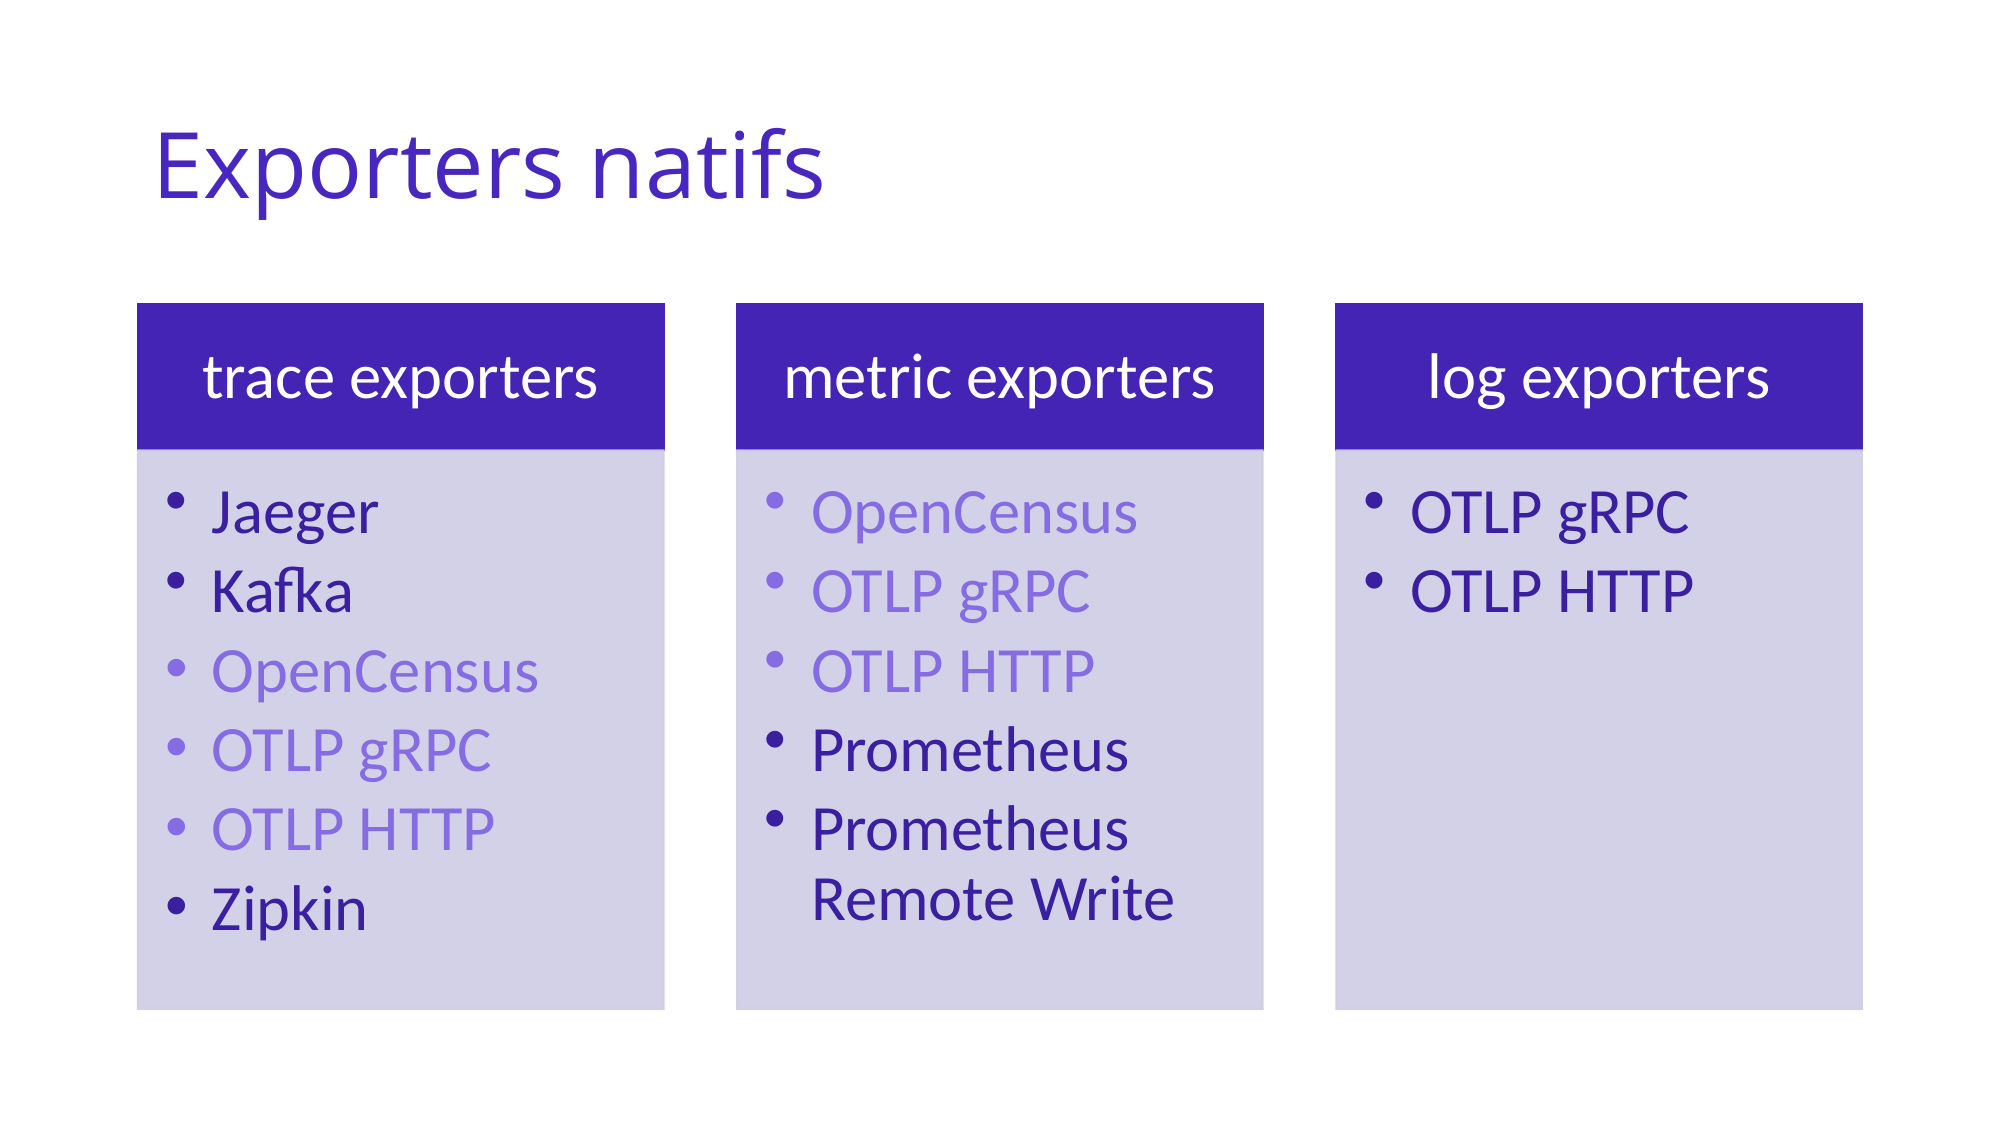

# Exporters natifs
trace exporters
Jaeger
Kafka
OpenCensus
OTLP gRPC
OTLP HTTP
Zipkin
metric exporters
OpenCensus
OTLP gRPC
OTLP HTTP
Prometheus
Prometheus Remote Write
log exporters
OTLP gRPC
OTLP HTTP